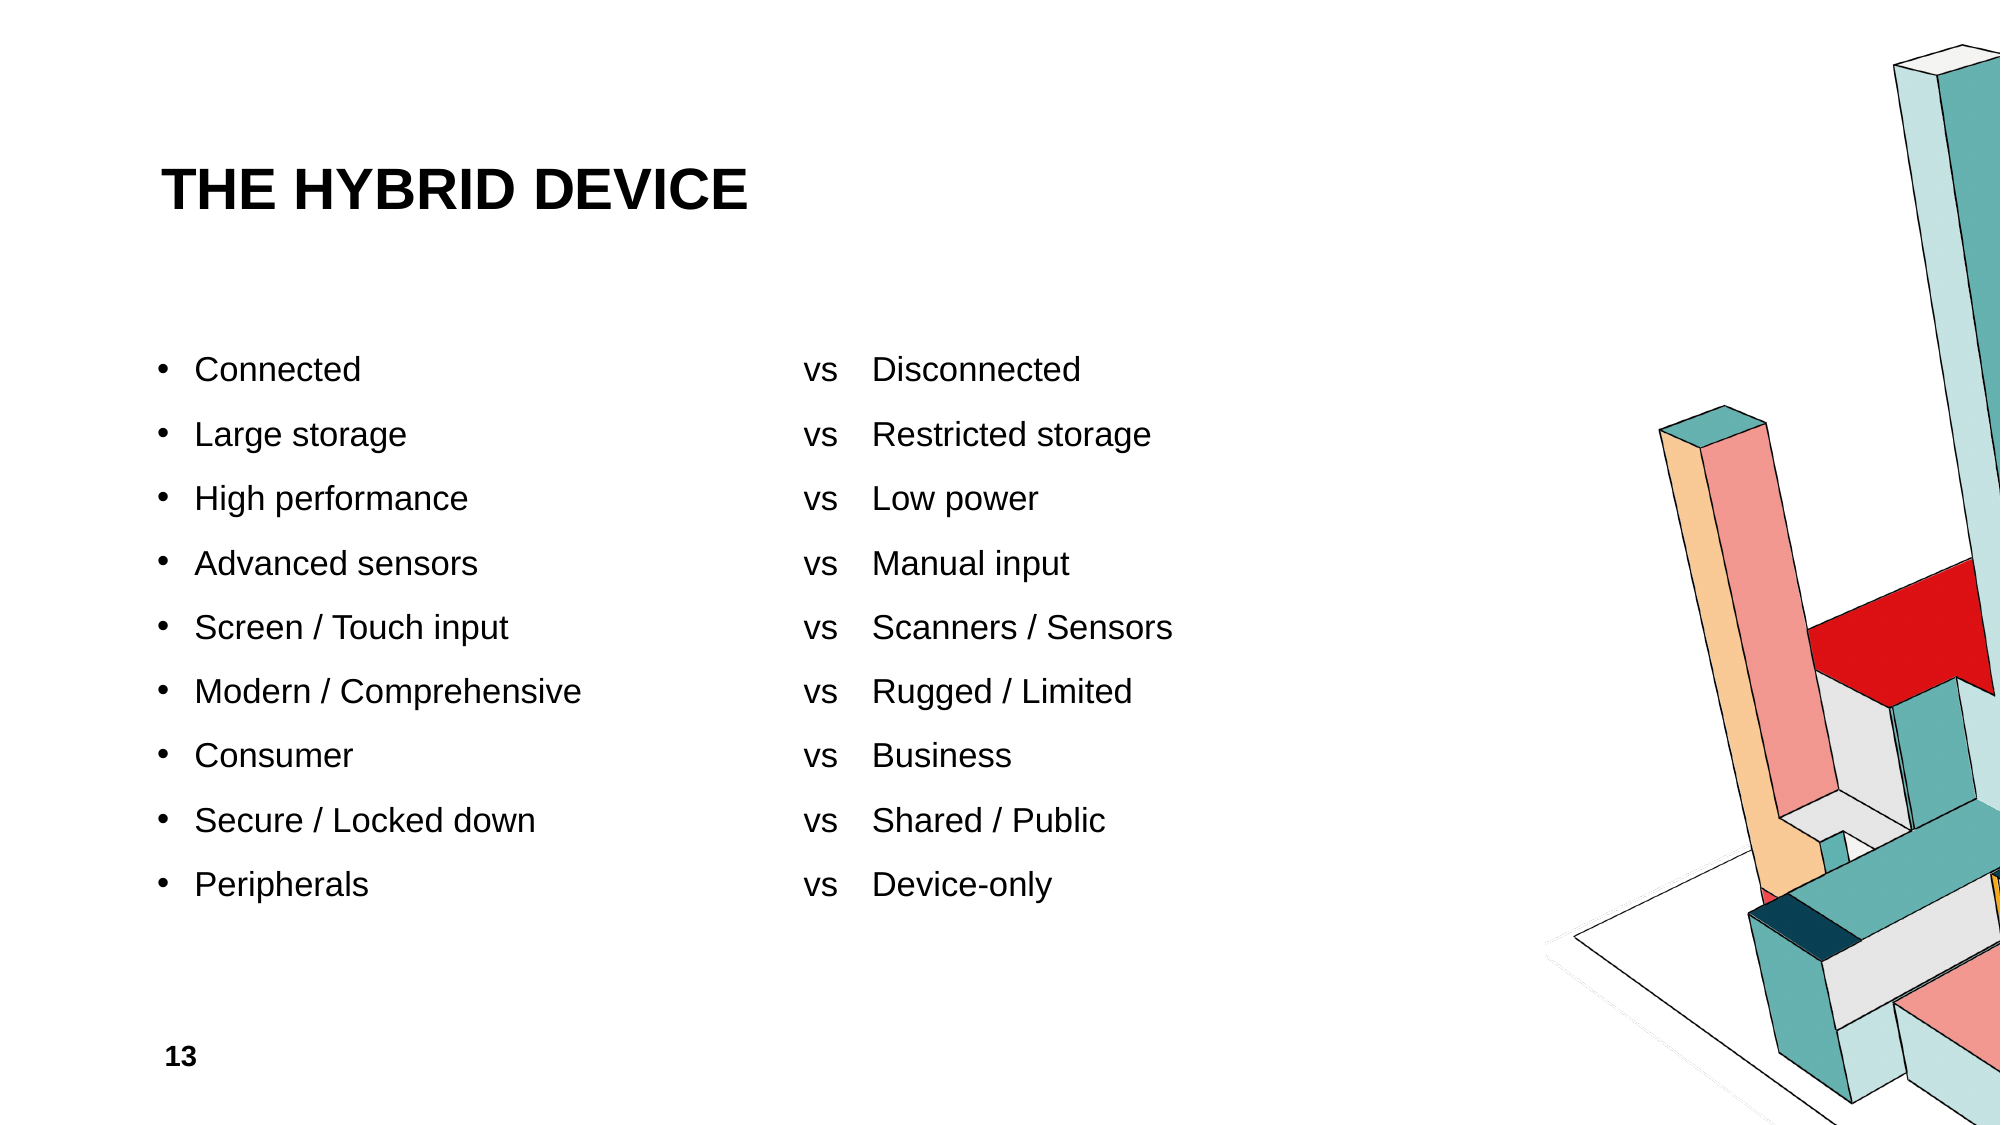

# The Hybrid Device
Connected	vs	Disconnected
Large storage	vs	Restricted storage
High performance	vs	Low power
Advanced sensors	vs	Manual input
Screen / Touch input	vs	Scanners / Sensors
Modern / Comprehensive	vs	Rugged / Limited
Consumer	vs	Business
Secure / Locked down	vs	Shared / Public
Peripherals	vs	Device-only
13